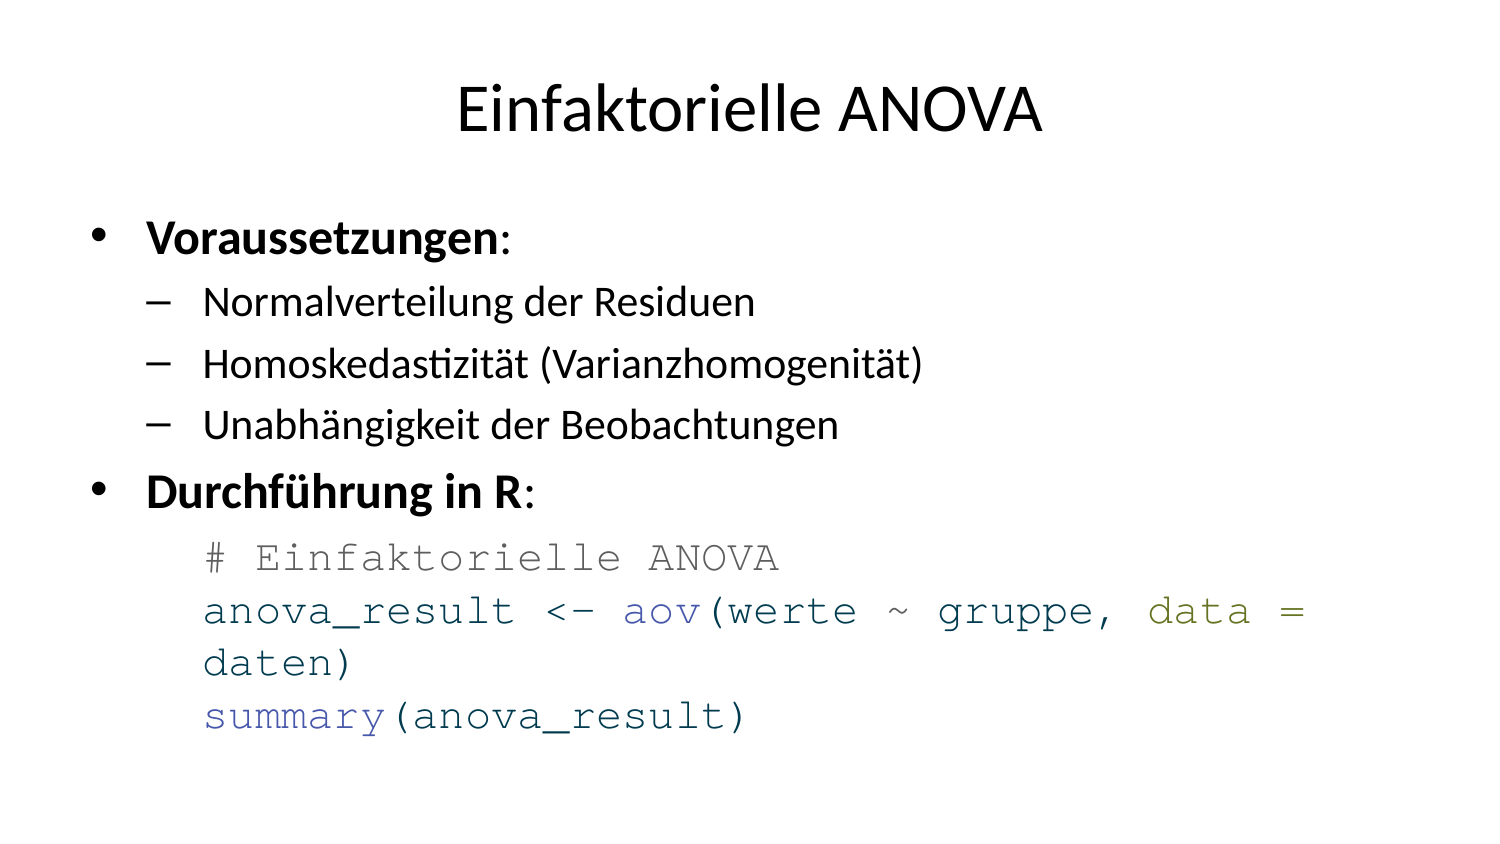

# Einfaktorielle ANOVA
Voraussetzungen:
Normalverteilung der Residuen
Homoskedastizität (Varianzhomogenität)
Unabhängigkeit der Beobachtungen
Durchführung in R:
# Einfaktorielle ANOVA anova_result <- aov(werte ~ gruppe, data = daten) summary(anova_result)